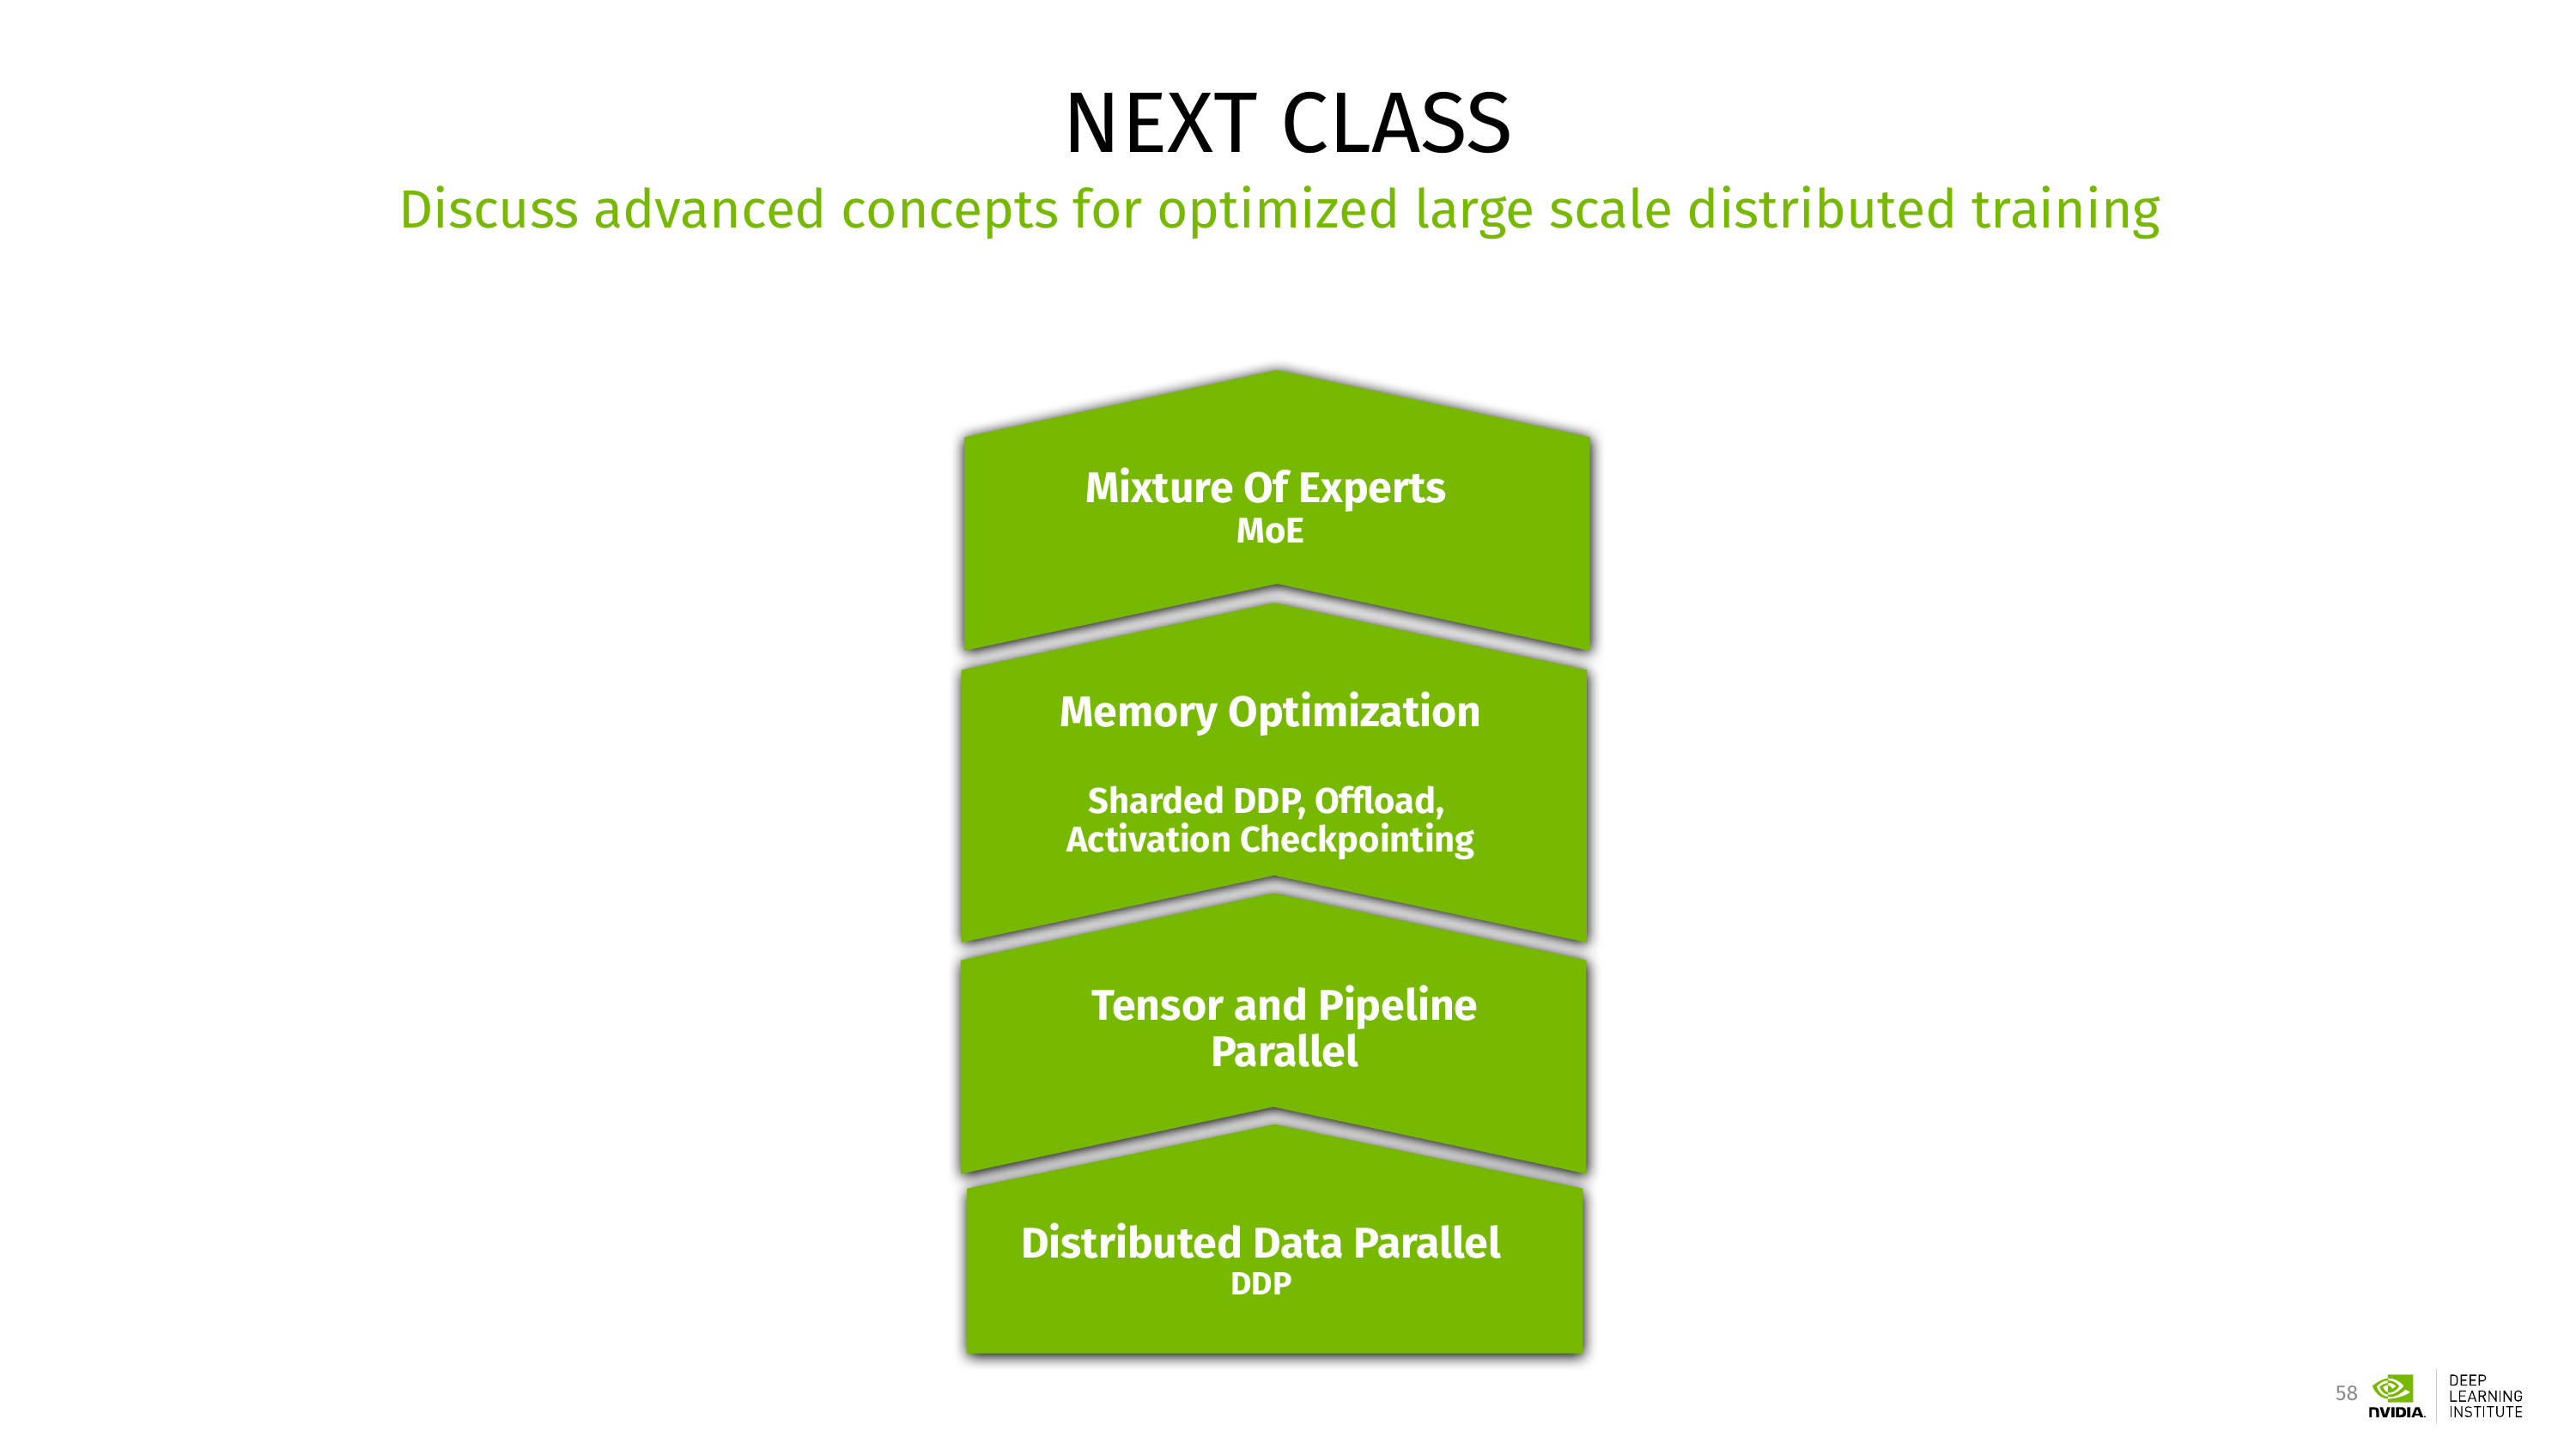

# Next class
Discuss advanced concepts for optimized large scale distributed training

Mixture Of Experts
MoE

Memory Optimization

Sharded DDP, Offload,
Activation Checkpointing

Tensor and Pipeline Parallel
Distributed Data Parallel
DDP